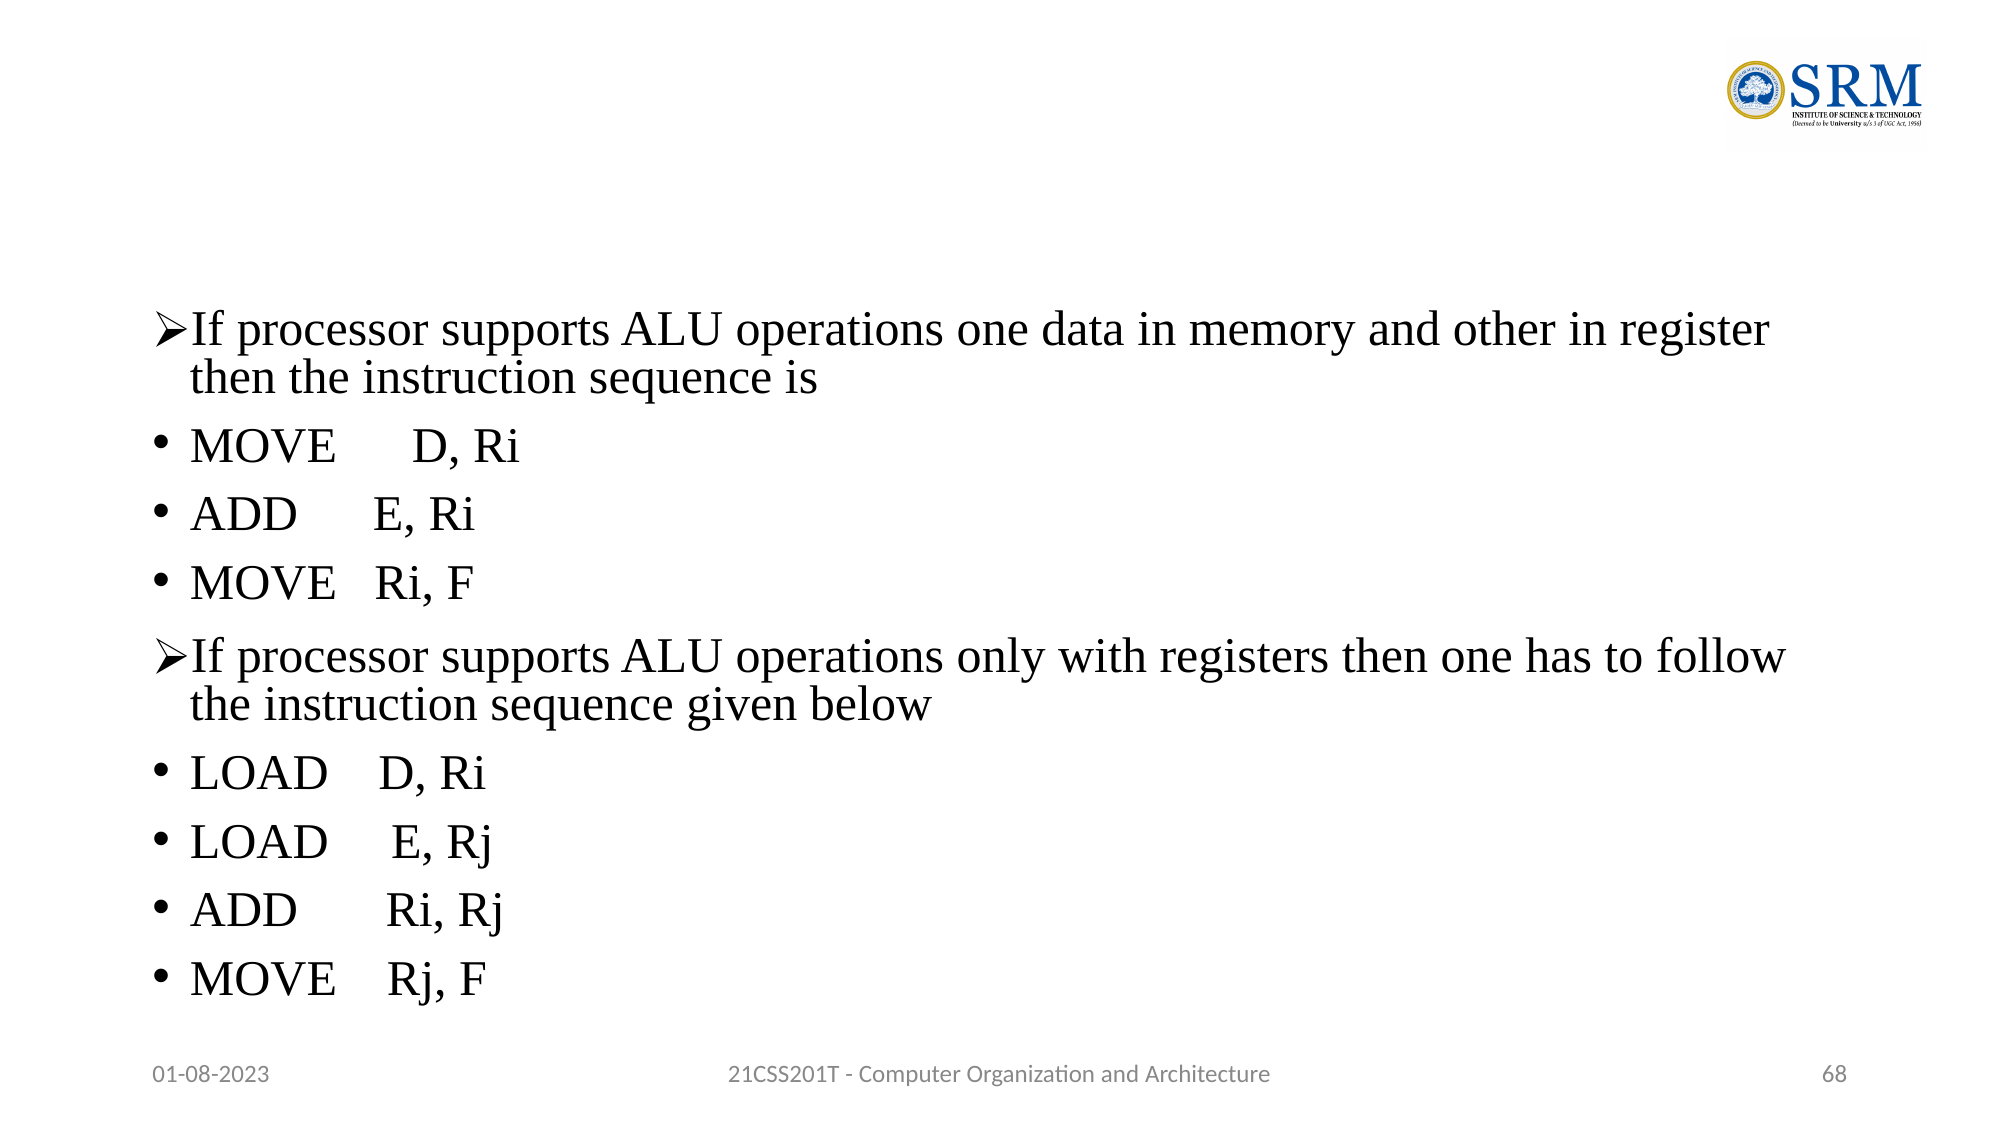

If processor supports ALU operations one data in memory and other in register then the instruction sequence is
MOVE      D, Ri
ADD      E, Ri
MOVE   Ri, F
If processor supports ALU operations only with registers then one has to follow the instruction sequence given below
LOAD    D, Ri
LOAD     E, Rj
ADD       Ri, Rj
MOVE    Rj, F

01-08-2023
21CSS201T - Computer Organization and Architecture
68